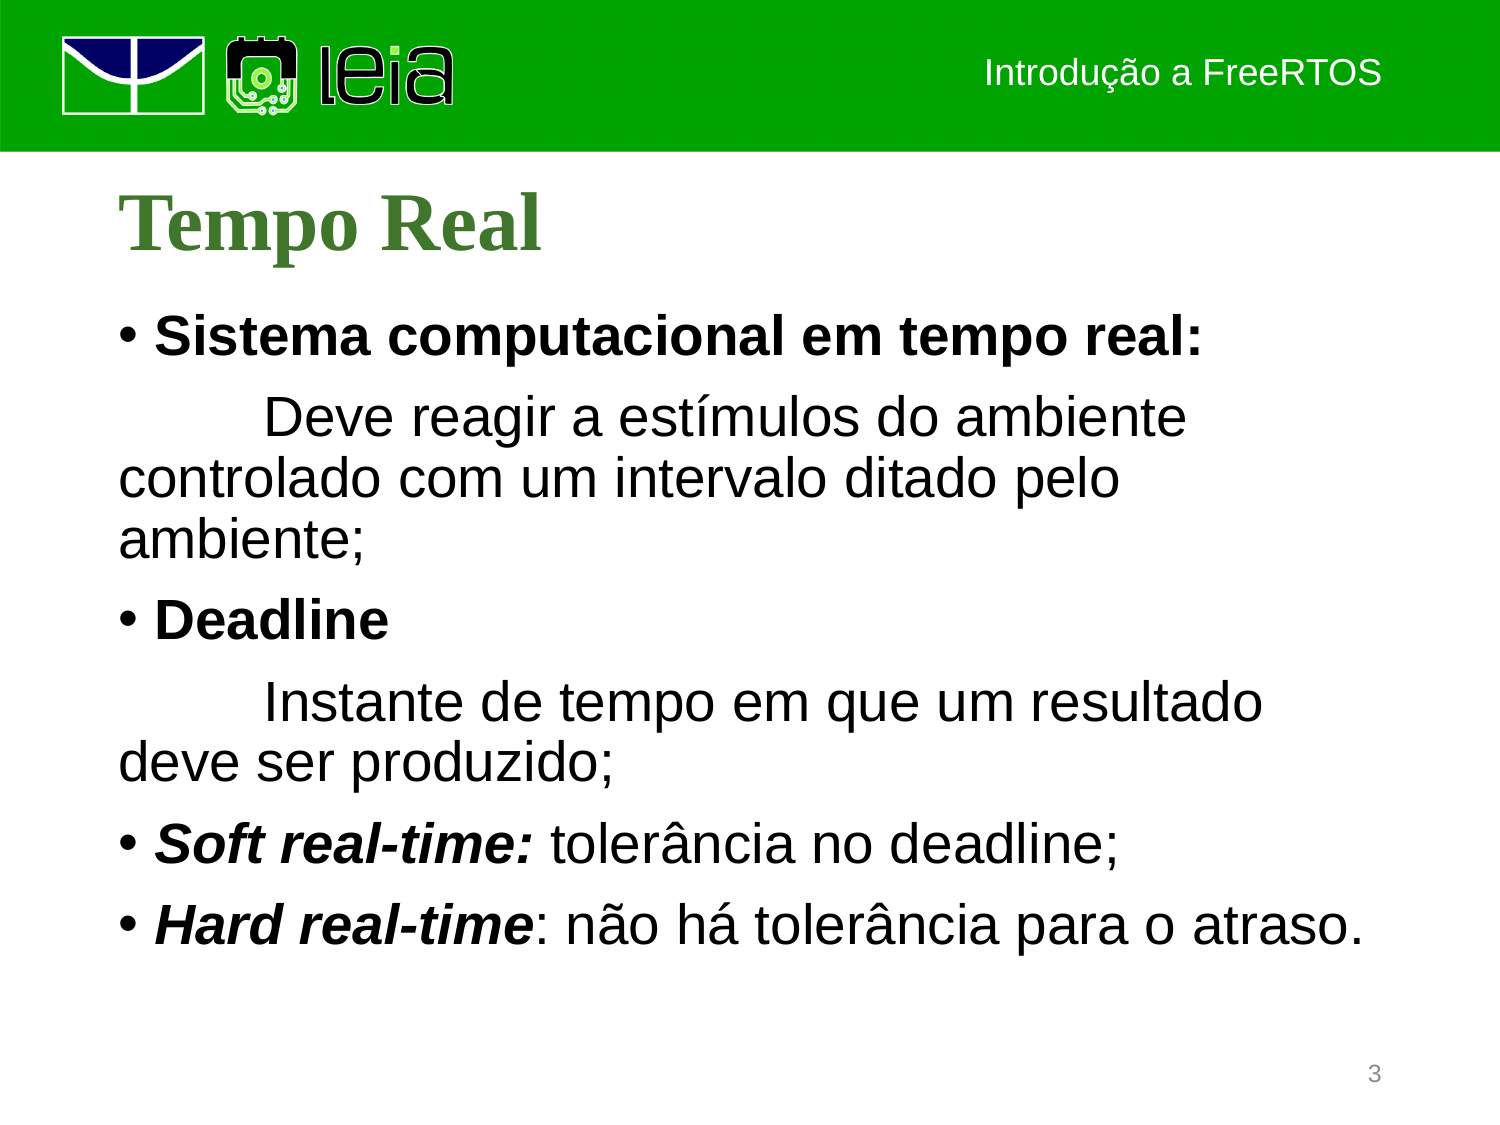

Introdução a FreeRTOS
# Tempo Real
Sistema computacional em tempo real:
	Deve reagir a estímulos do ambiente controlado com um intervalo ditado pelo ambiente;
Deadline
	Instante de tempo em que um resultado deve ser produzido;
Soft real-time: tolerância no deadline;
Hard real-time: não há tolerância para o atraso.
3